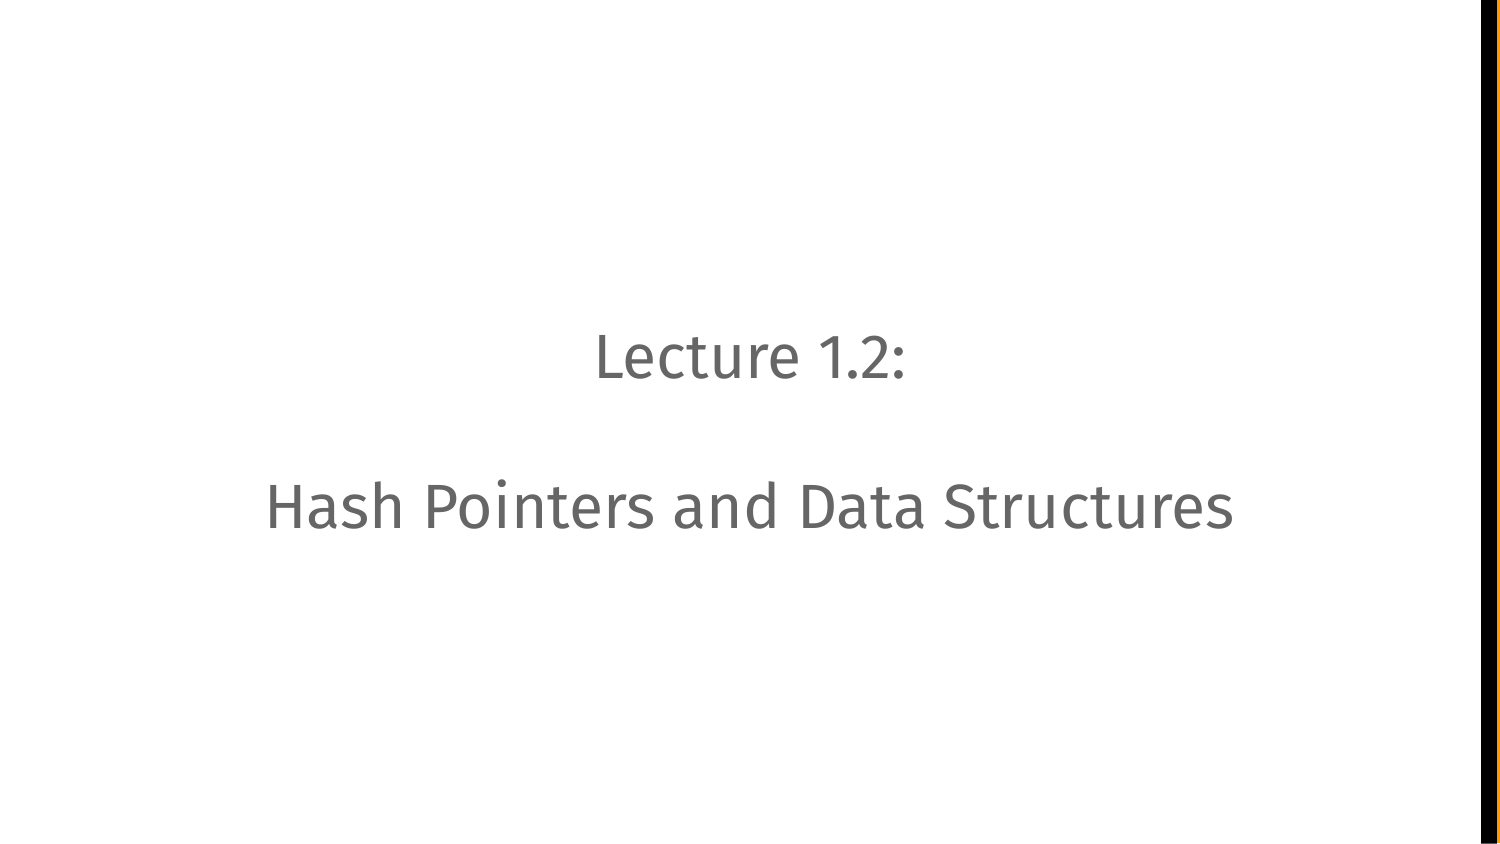

Lecture 1.2:

Hash Pointers and Data Structures